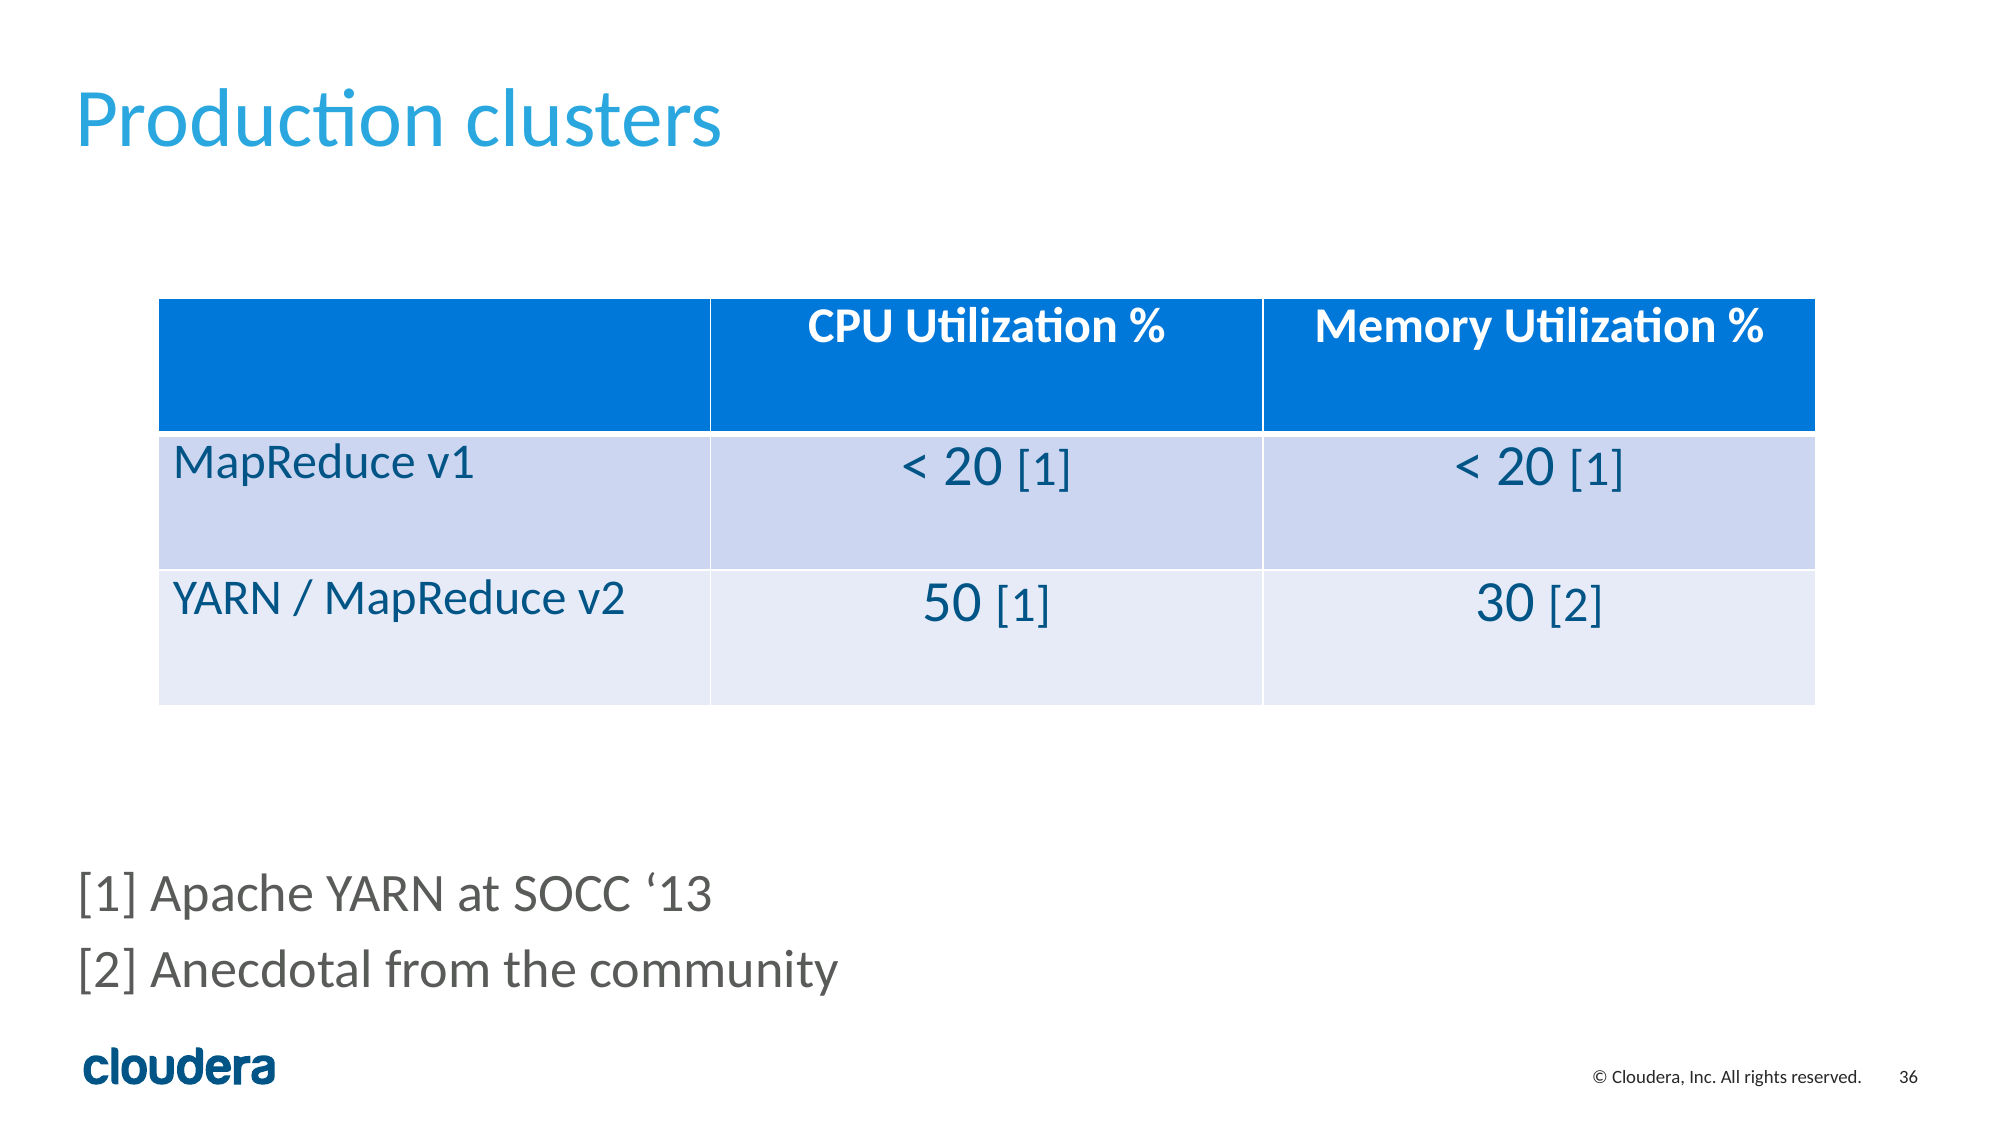

# Production clusters
|  | CPU Utilization % | Memory Utilization % |
| --- | --- | --- |
| MapReduce v1 | < 20 [1] | < 20 [1] |
| YARN / MapReduce v2 | 50 [1] | 30 [2] |
[1] Apache YARN at SOCC ‘13
[2] Anecdotal from the community